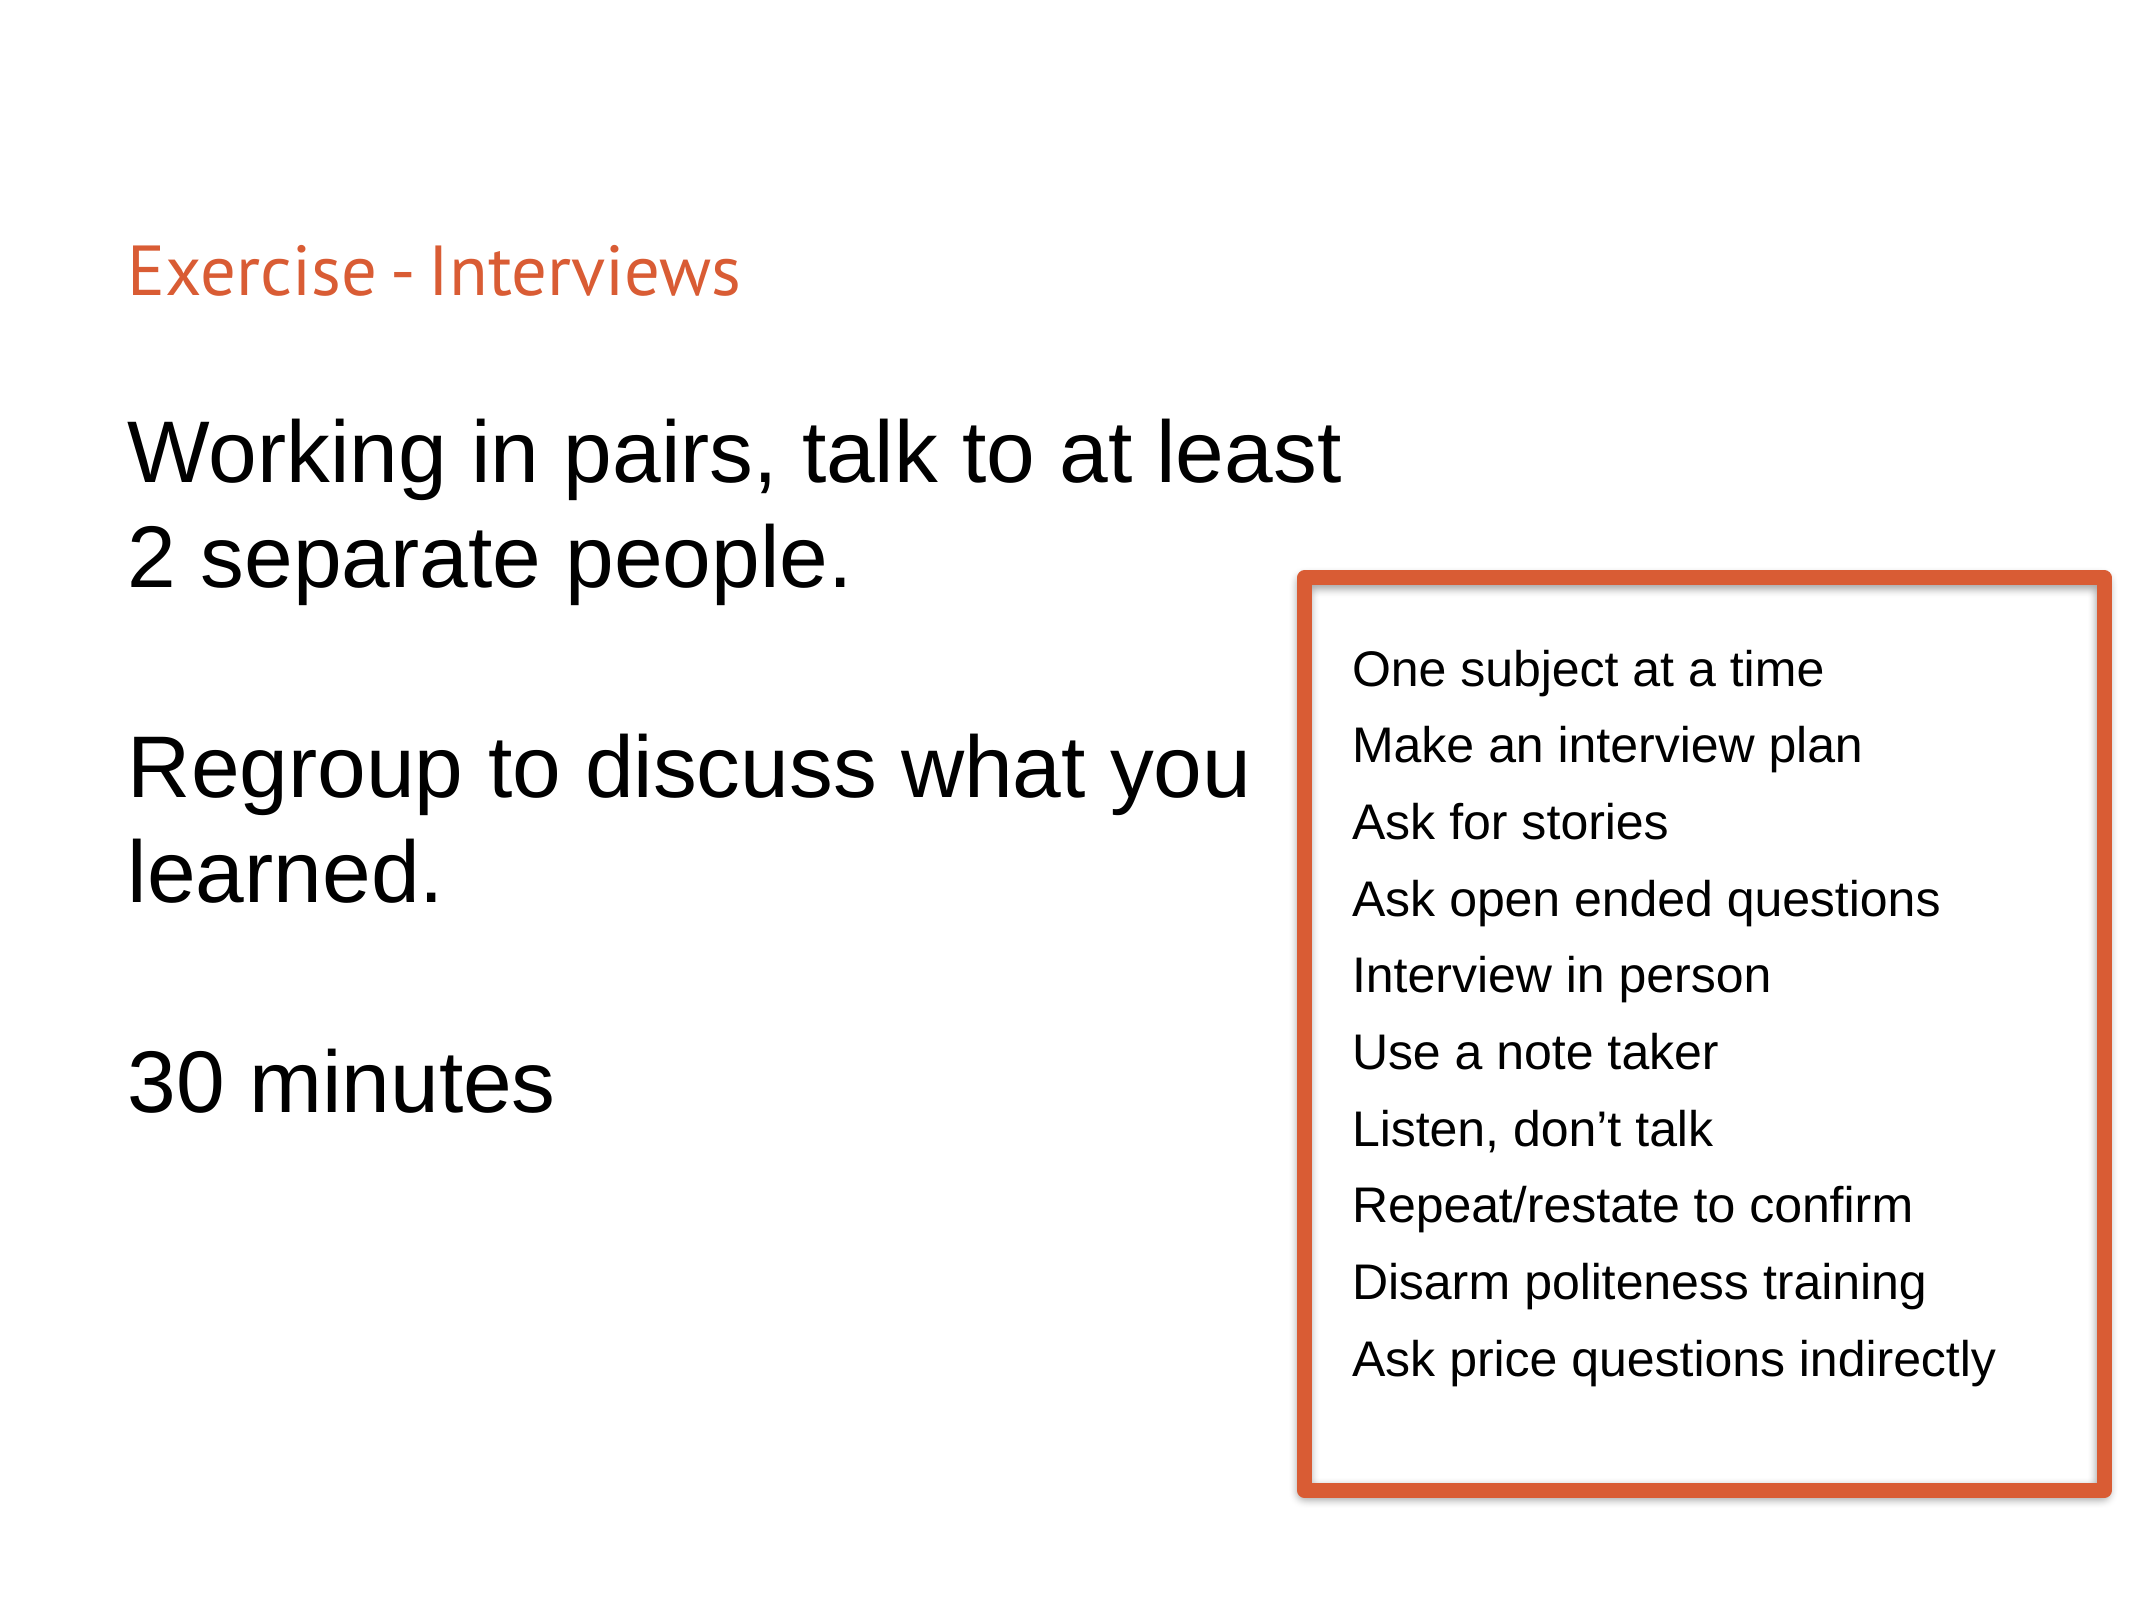

# Exercise - Interviews
Working in pairs, talk to at least 2 separate people.

Regroup to discuss what you learned.

30 minutes

One subject at a time
Make an interview plan
Ask for stories
Ask open ended questions
Interview in person
Use a note taker
Listen, don’t talk
Repeat/restate to confirm
Disarm politeness training
Ask price questions indirectly